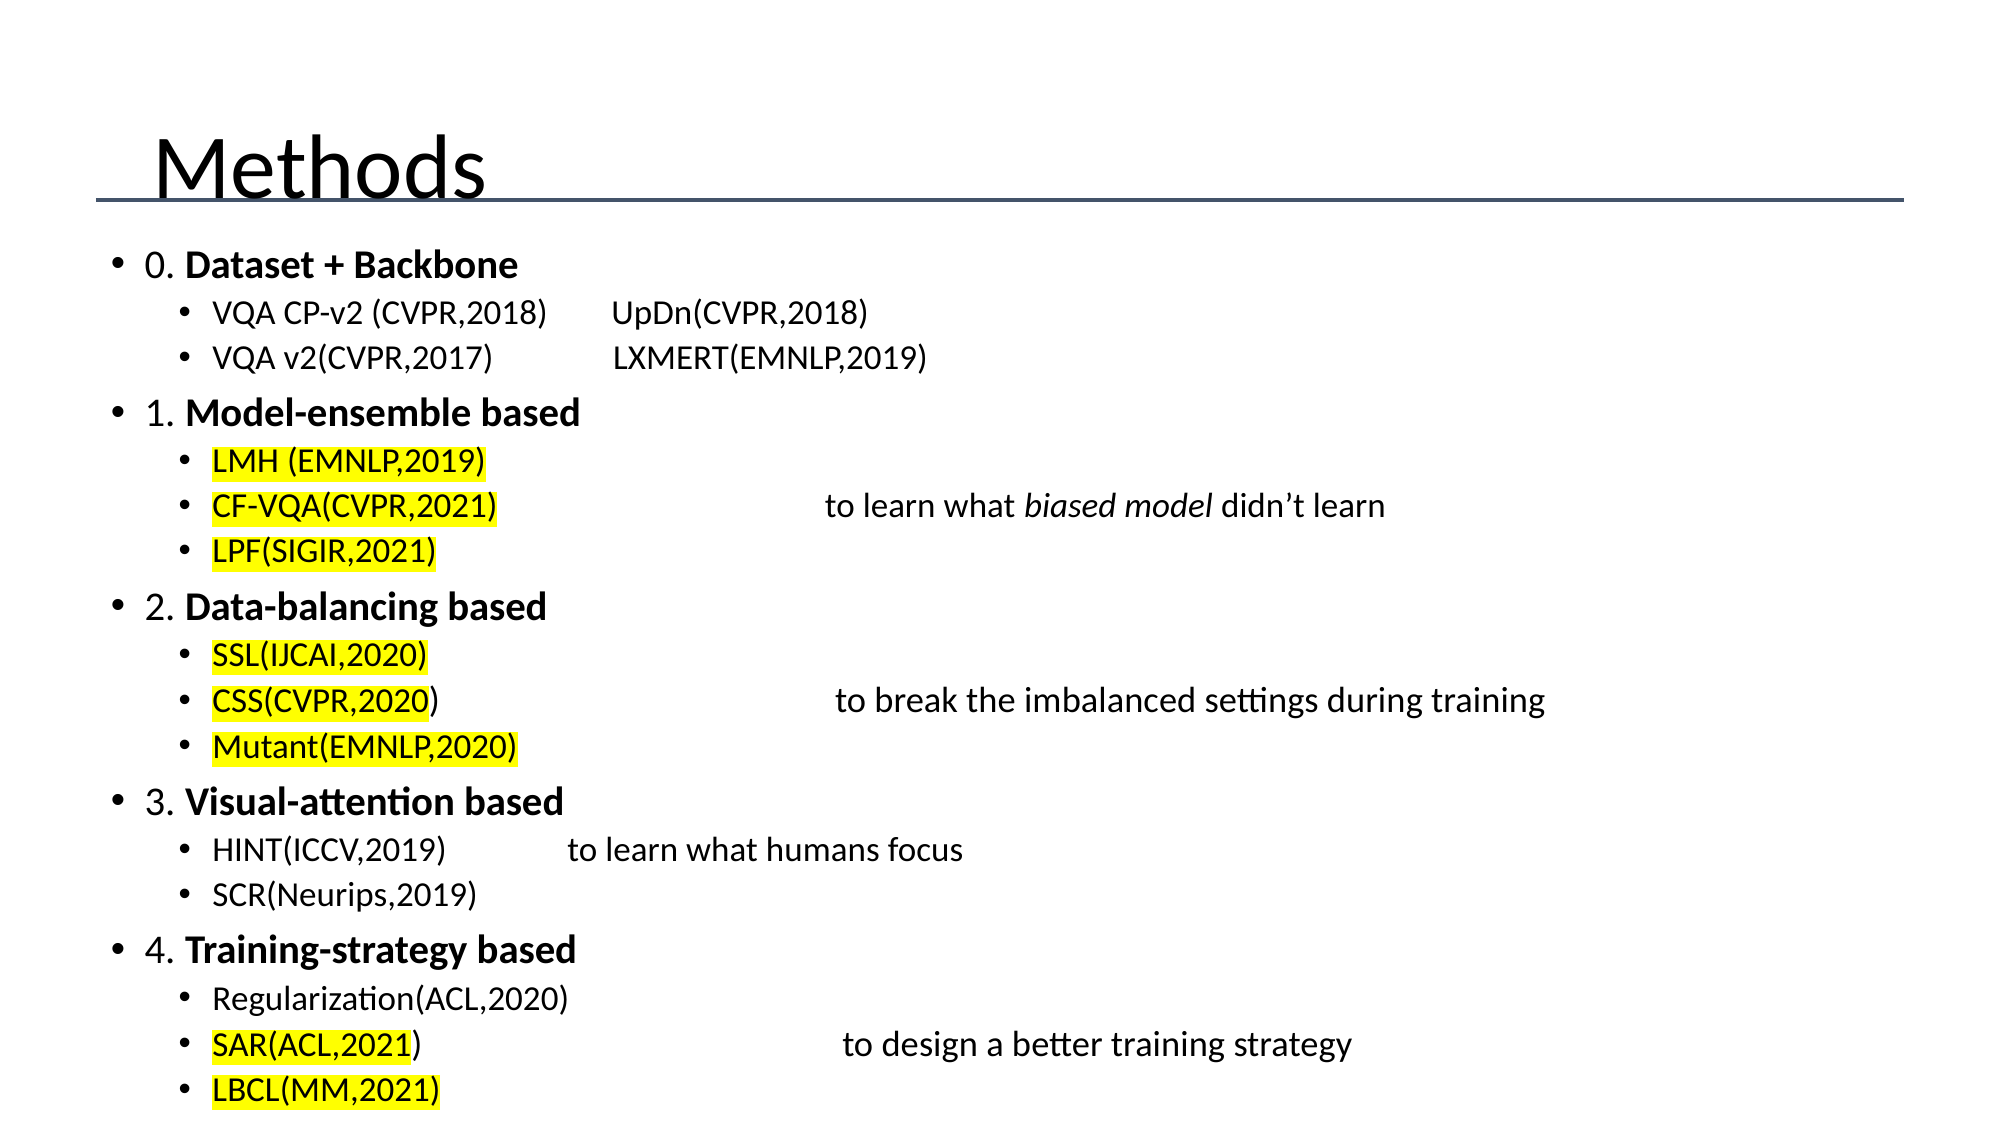

# Methods
0. Dataset + Backbone
VQA CP-v2 (CVPR,2018)        UpDn(CVPR,2018)
VQA v2(CVPR,2017)               LXMERT(EMNLP,2019)
1. Model-ensemble based
LMH (EMNLP,2019)
CF-VQA(CVPR,2021)                                         to learn what biased model didn’t learn
LPF(SIGIR,2021)
2. Data-balancing based
SSL(IJCAI,2020)
CSS(CVPR,2020)                                                to break the imbalanced settings during training
Mutant(EMNLP,2020)
3. Visual-attention based
HINT(ICCV,2019)			     to learn what humans focus
SCR(Neurips,2019)
4. Training-strategy based
Regularization(ACL,2020)
SAR(ACL,2021)                                                   to design a better training strategy
LBCL(MM,2021)